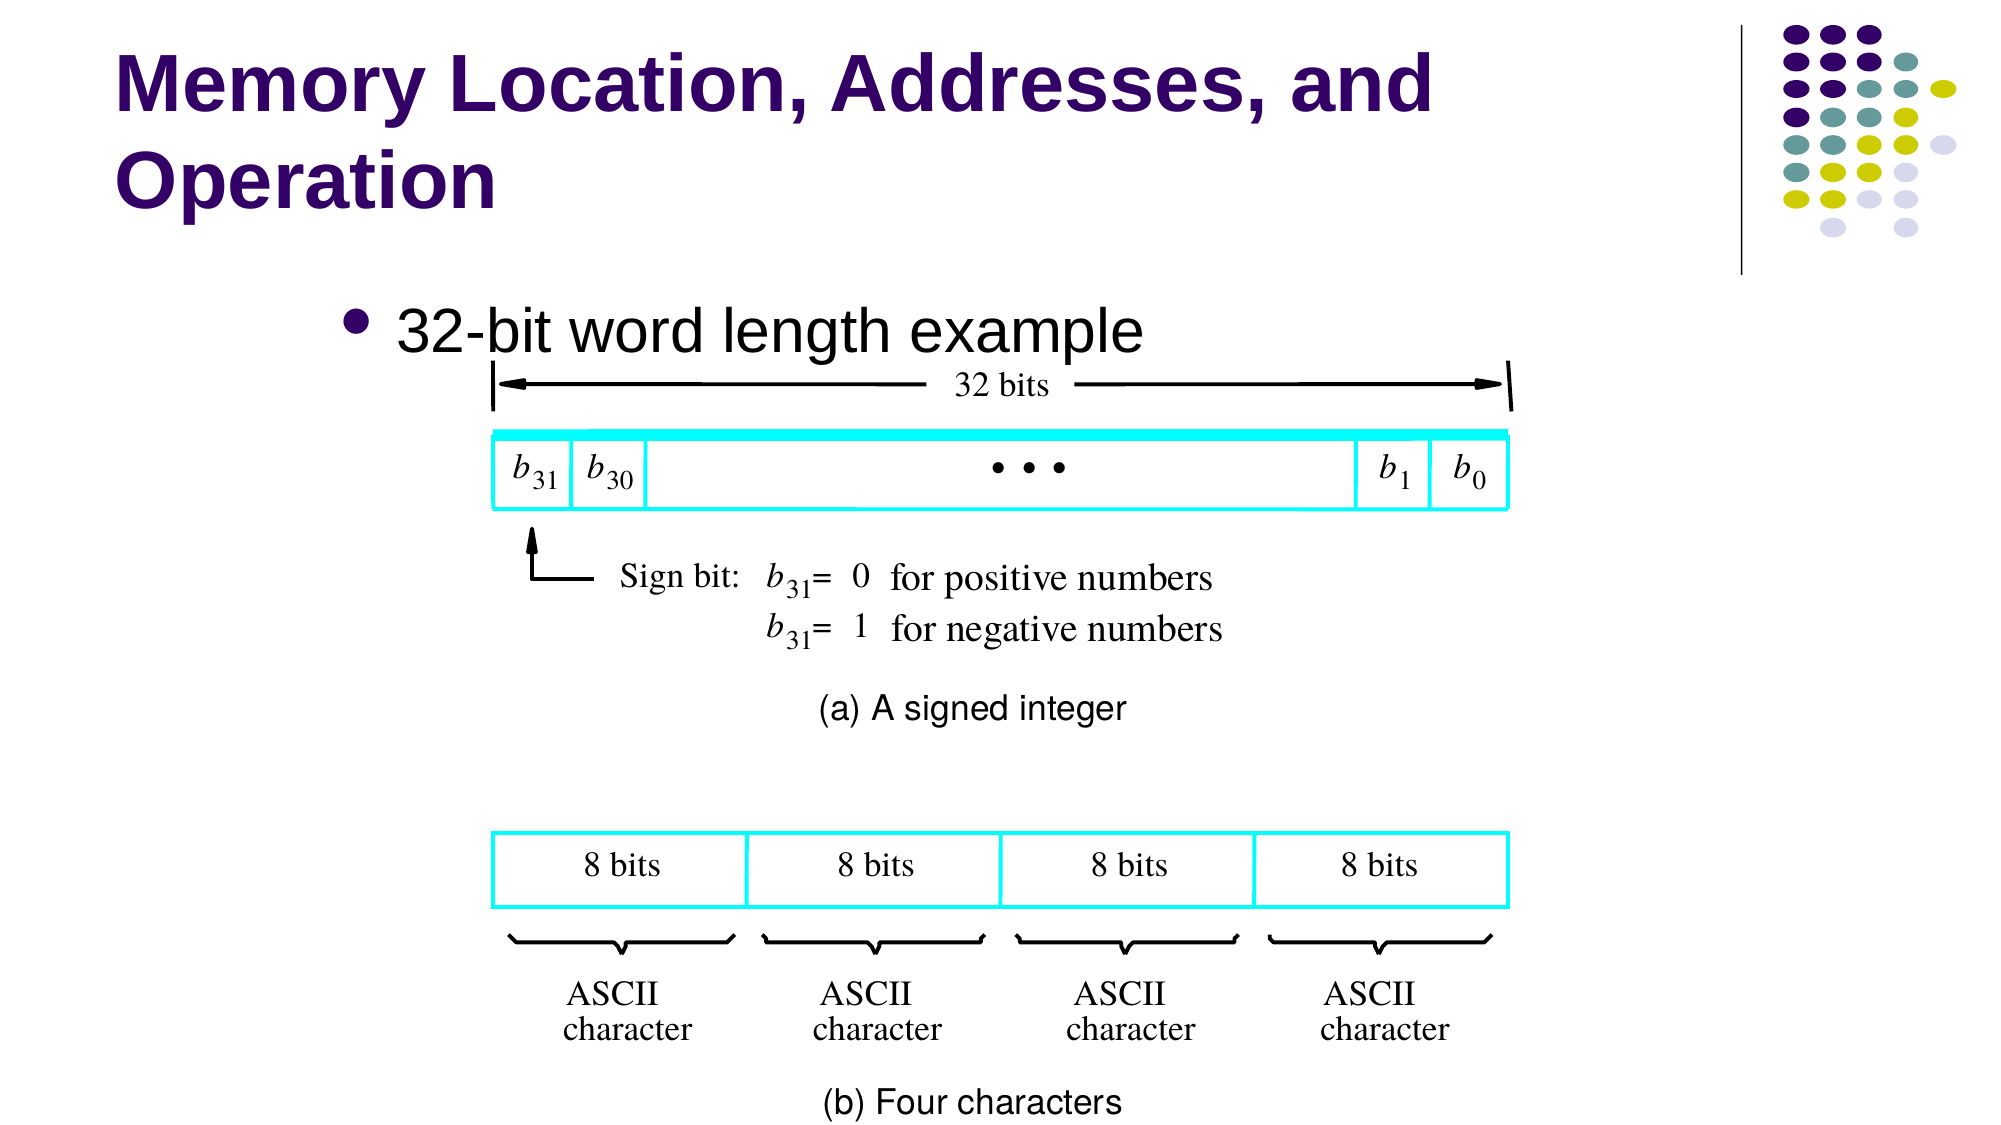

# Memory Location, Addresses, and Operation
32-bit word length example

32 bits

•
•
•

b
b
b
b
31
30
1
0

 for positive numbers

Sign bit:
b
=
0
31
 for negative numbers
b
=
1
31
(a) A signed integer

8 bits
8 bits
8 bits
8 bits

ASCII
ASCII
ASCII
ASCII
character
character
character
character
(b) Four characters